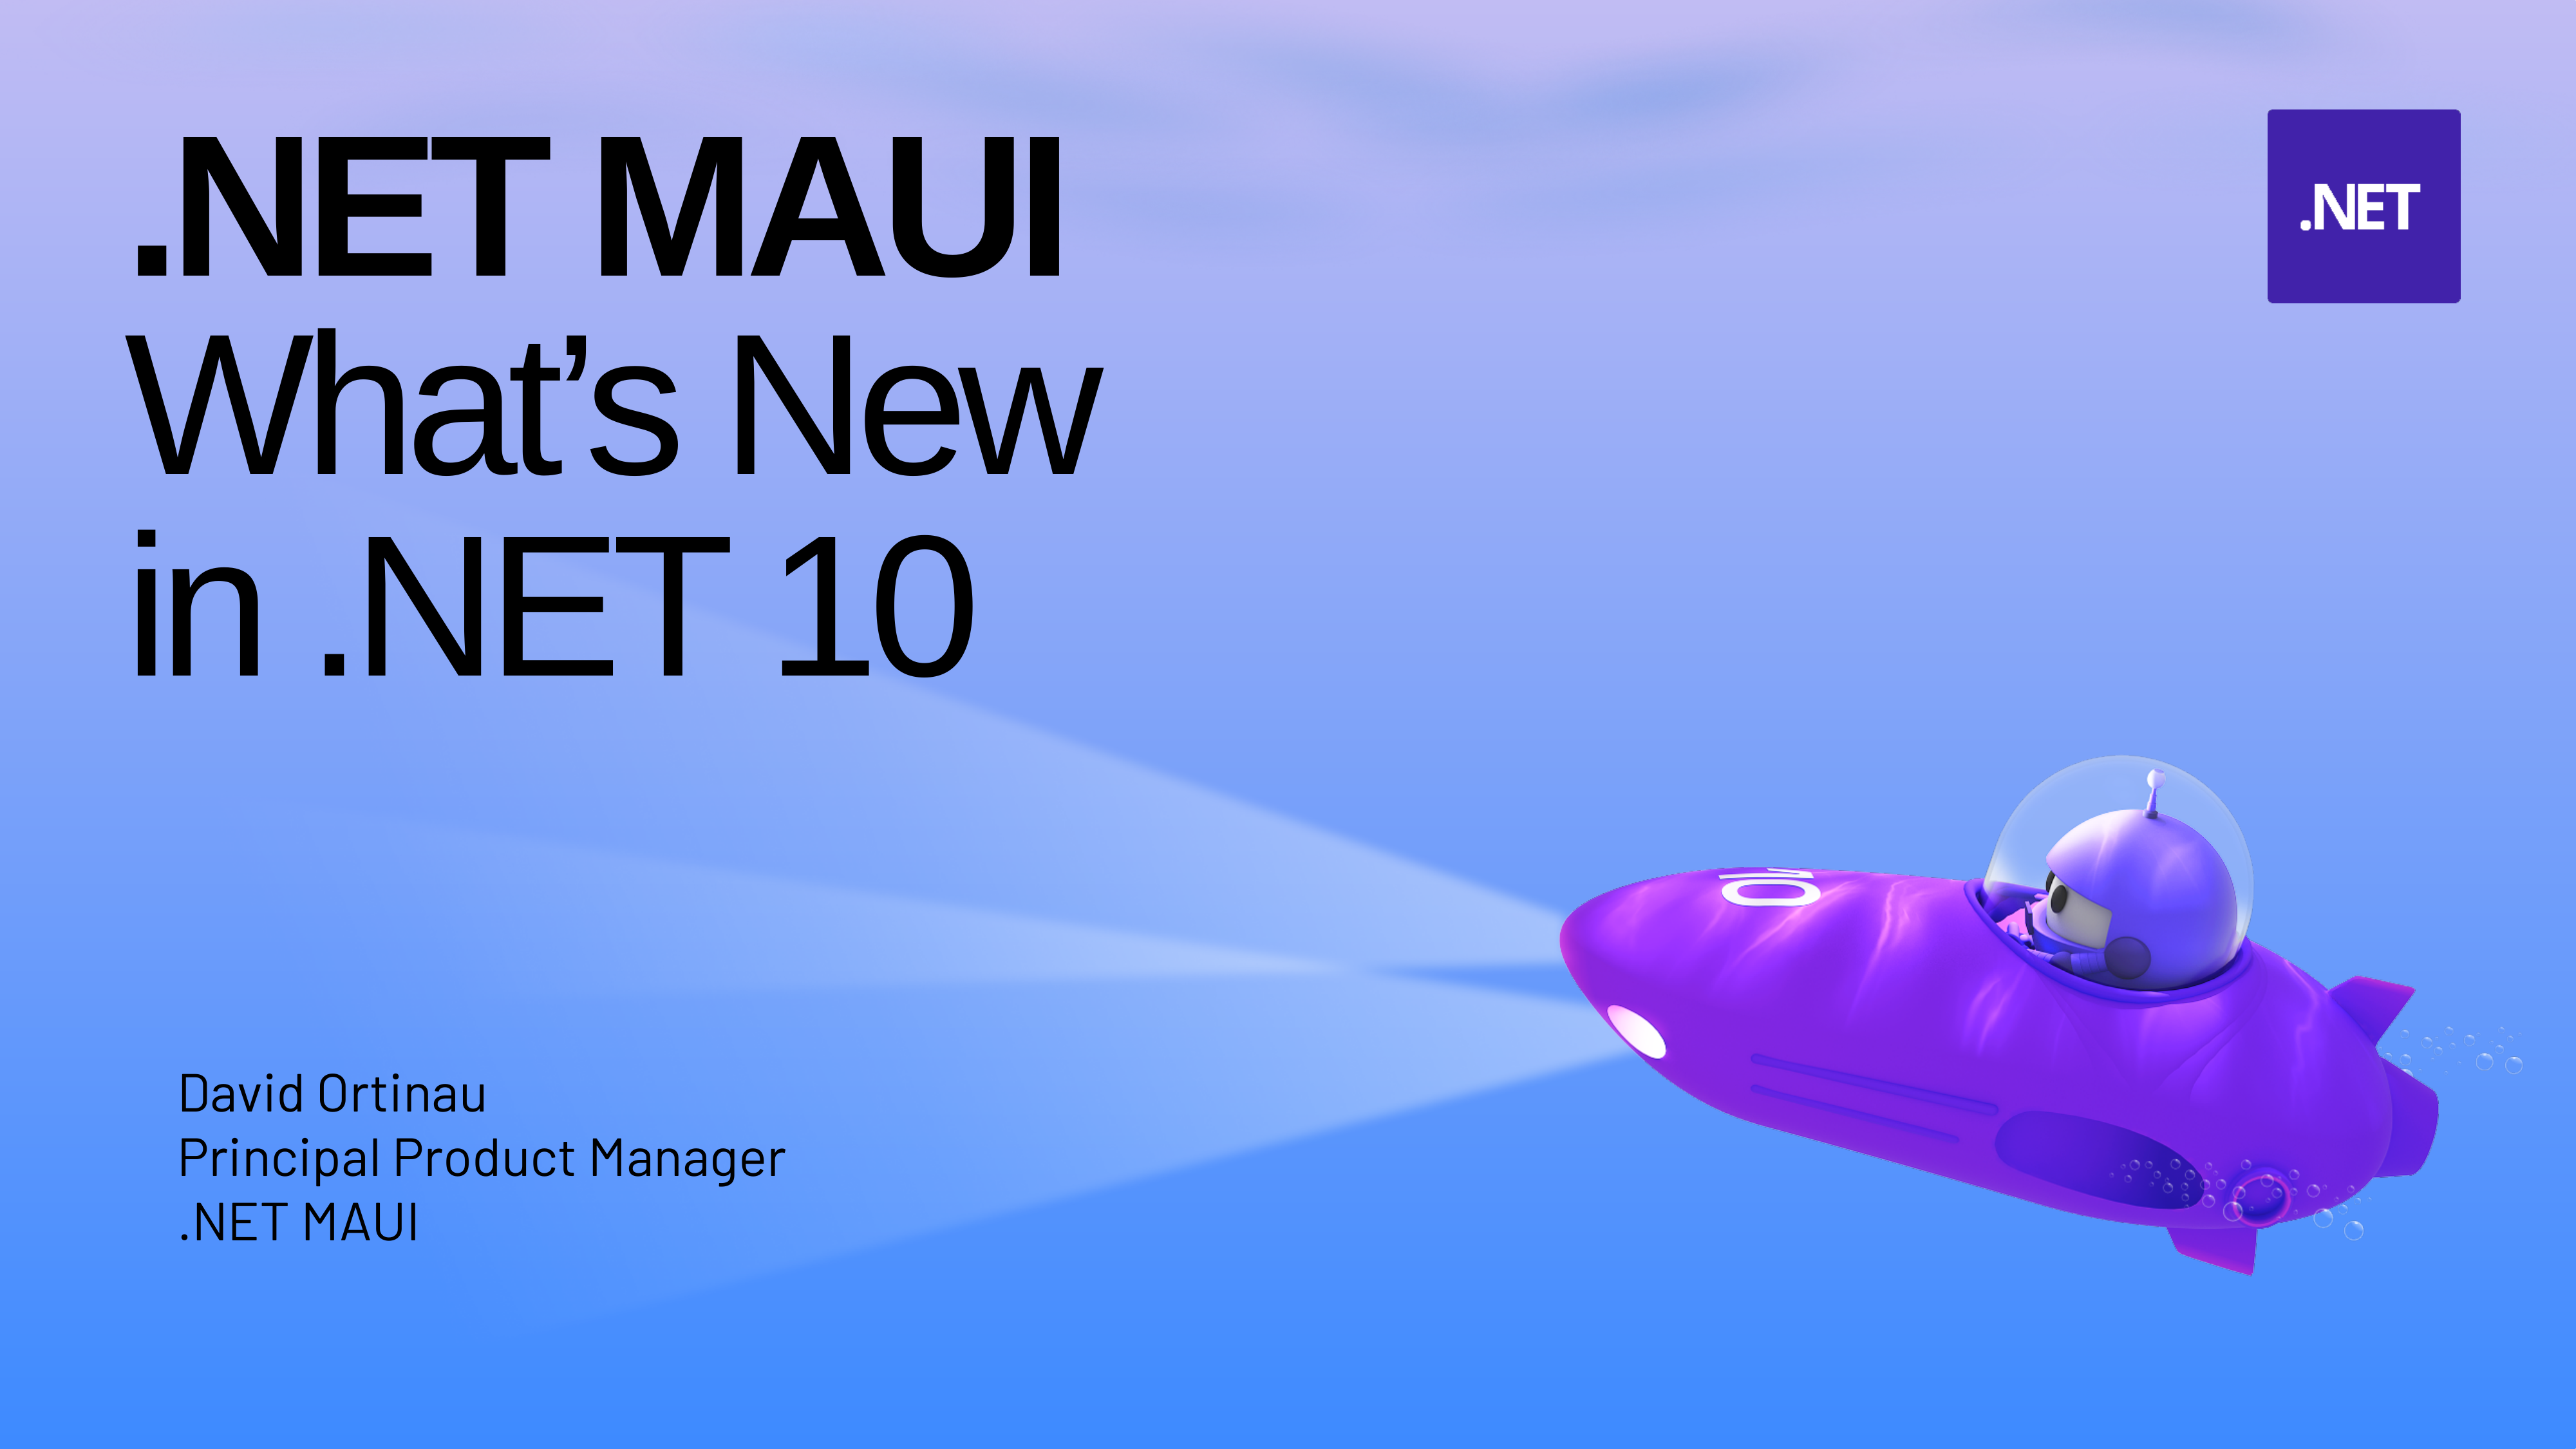

.NET MAUI
What’s New in .NET 10
David Ortinau
Principal Product Manager
.NET MAUI